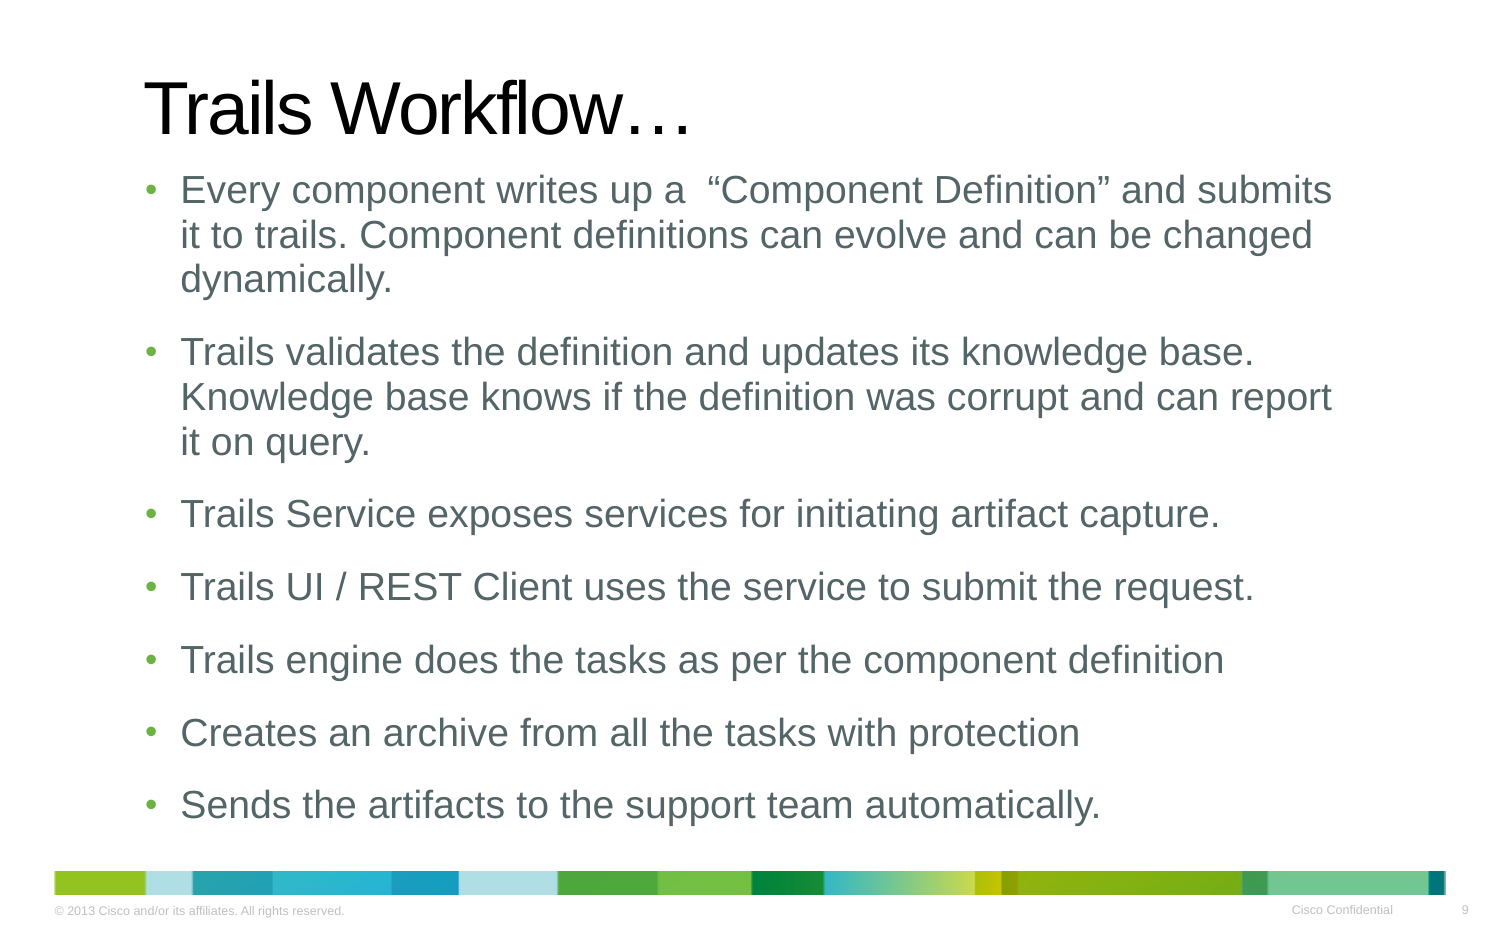

# Trails Workflow…
Every component writes up a  “Component Definition” and submits it to trails. Component definitions can evolve and can be changed dynamically.
Trails validates the definition and updates its knowledge base. Knowledge base knows if the definition was corrupt and can report it on query.
Trails Service exposes services for initiating artifact capture.
Trails UI / REST Client uses the service to submit the request.
Trails engine does the tasks as per the component definition
Creates an archive from all the tasks with protection
Sends the artifacts to the support team automatically.